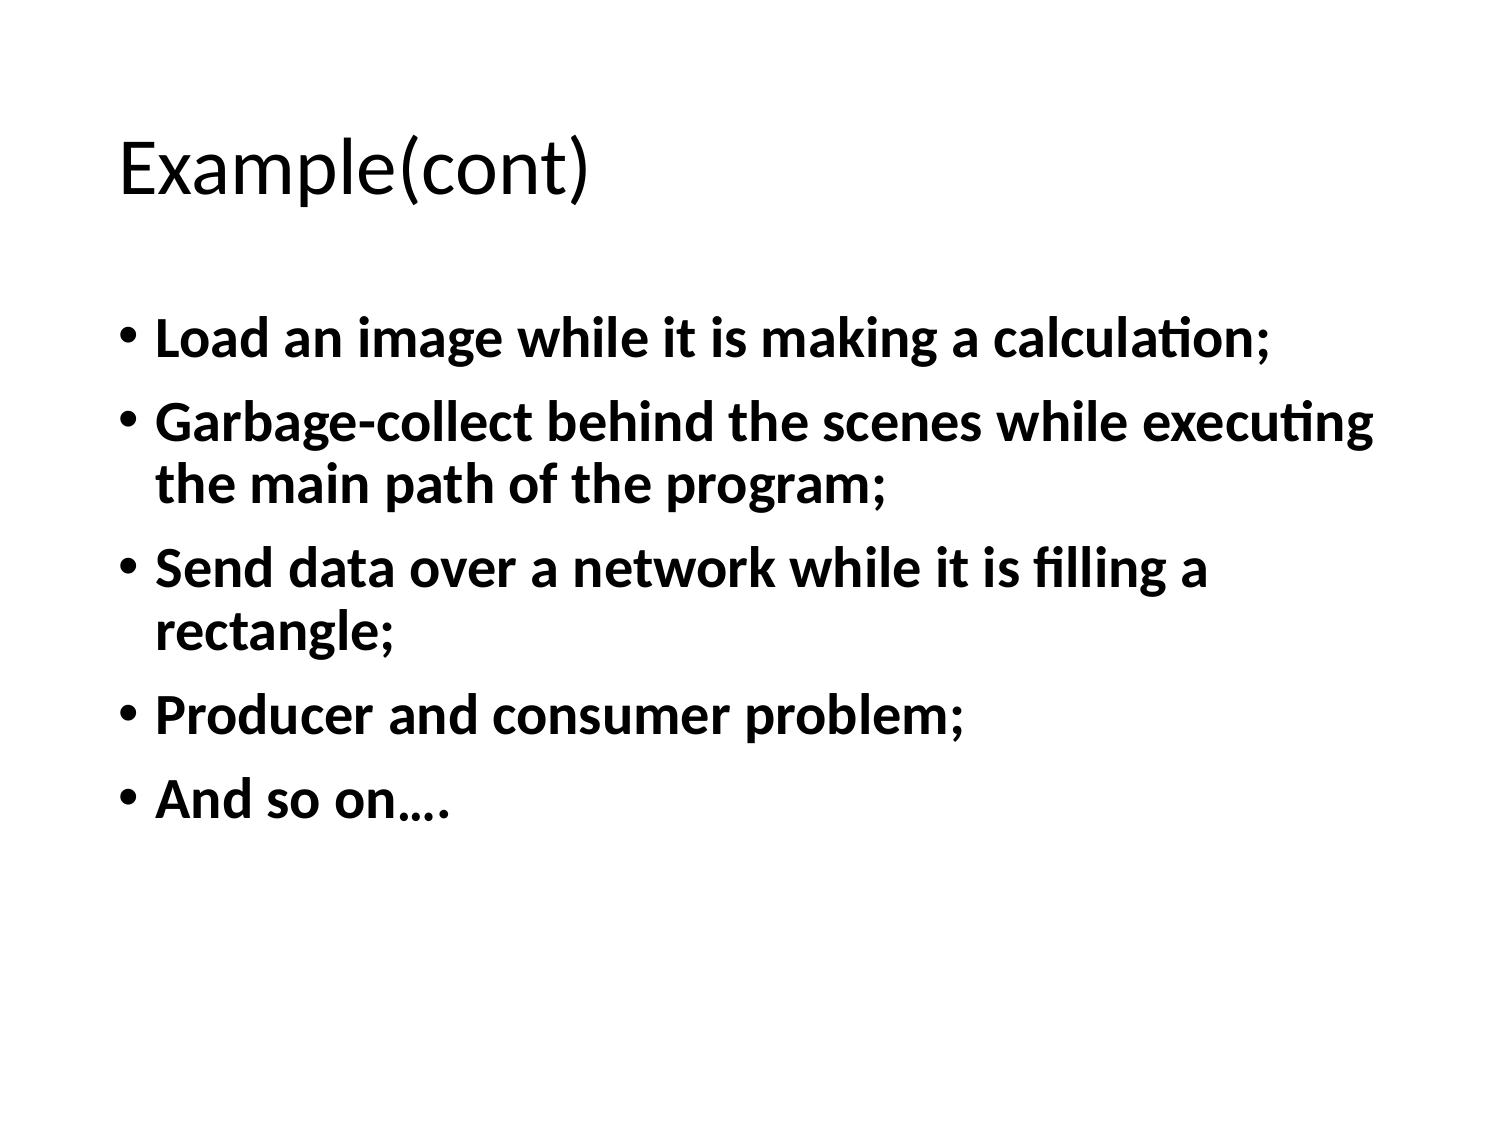

# Example(cont)
Load an image while it is making a calculation;
Garbage-collect behind the scenes while executing the main path of the program;
Send data over a network while it is filling a rectangle;
Producer and consumer problem;
And so on….